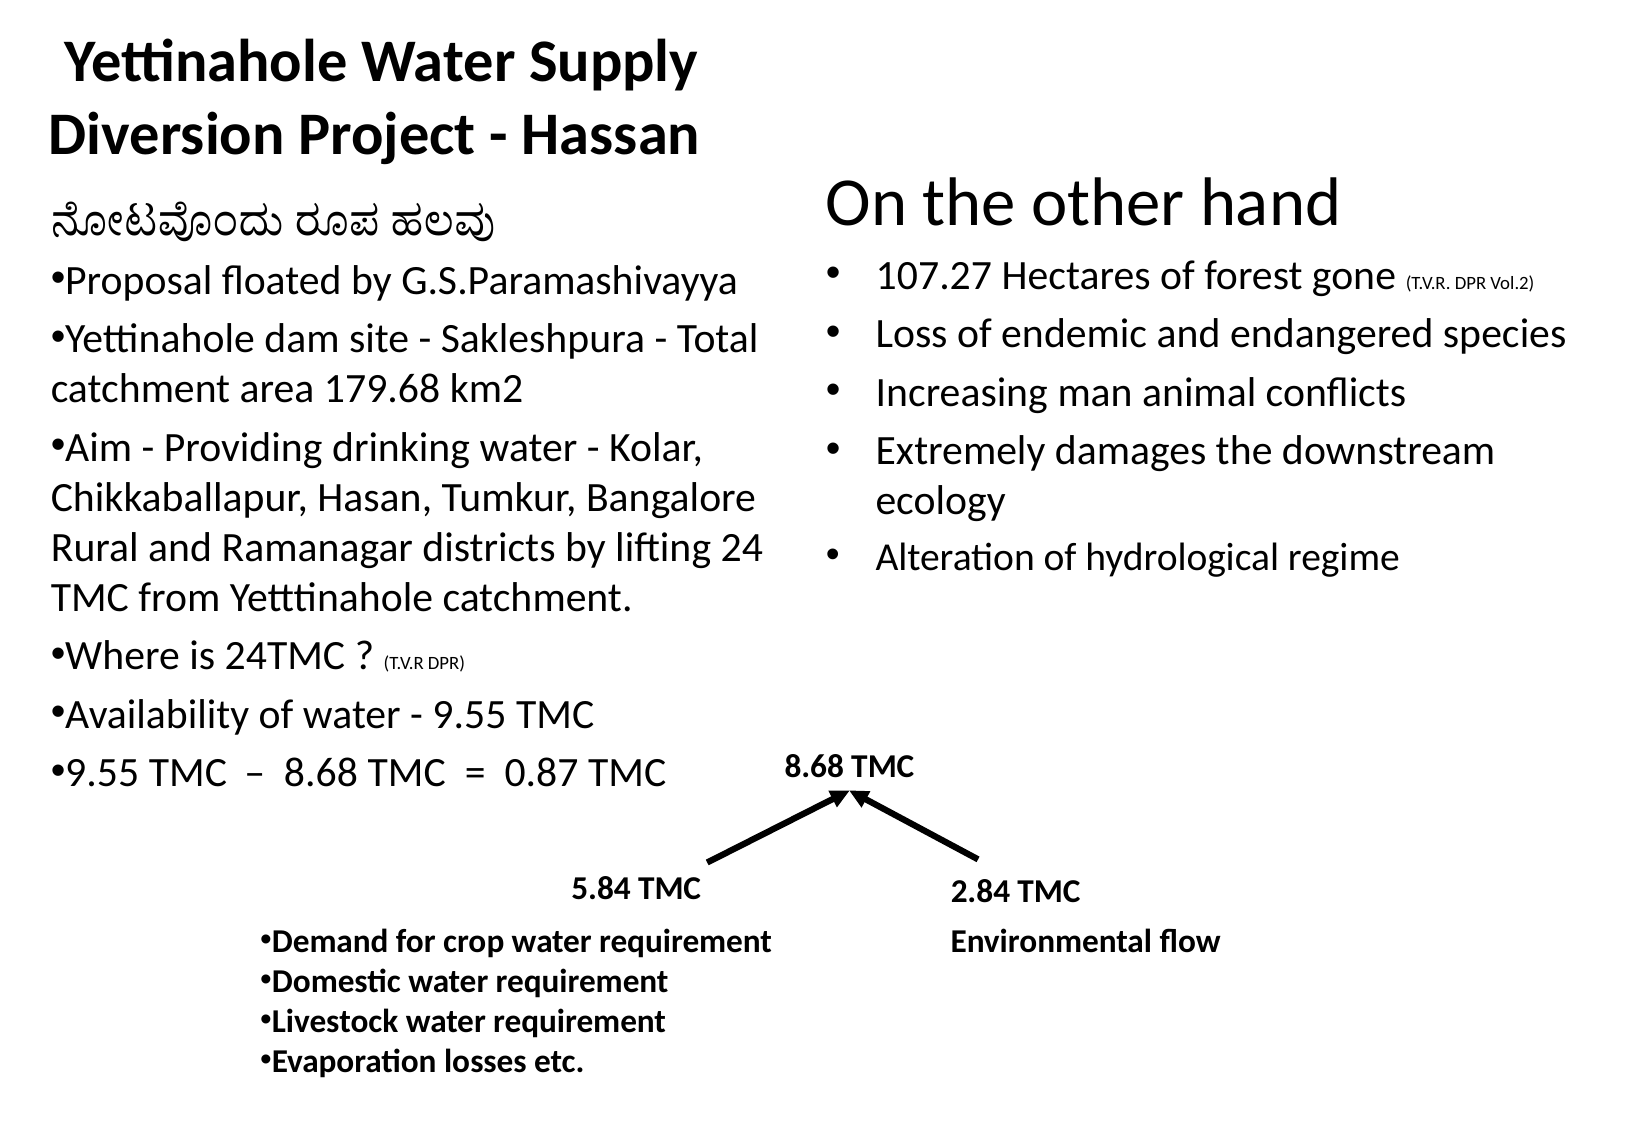

# Yettinahole Water Supply Diversion Project - Hassan
On the other hand
107.27 Hectares of forest gone (T.V.R. DPR Vol.2)
Loss of endemic and endangered species
Increasing man animal conflicts
Extremely damages the downstream ecology
Alteration of hydrological regime

ನೋಟವೊಂದು ರೂಪ ಹಲವು
Proposal floated by G.S.Paramashivayya
Yettinahole dam site - Sakleshpura - Total catchment area 179.68 km2
Aim - Providing drinking water - Kolar, Chikkaballapur, Hasan, Tumkur, Bangalore Rural and Ramanagar districts by lifting 24 TMC from Yetttinahole catchment.
Where is 24TMC ? (T.V.R DPR)
Availability of water - 9.55 TMC
9.55 TMC   ̶   8.68 TMC  =  0.87 TMC

8.68 TMC
5.84 TMC
2.84 TMC
Environmental flow
Demand for crop water requirement
Domestic water requirement
Livestock water requirement
Evaporation losses etc.